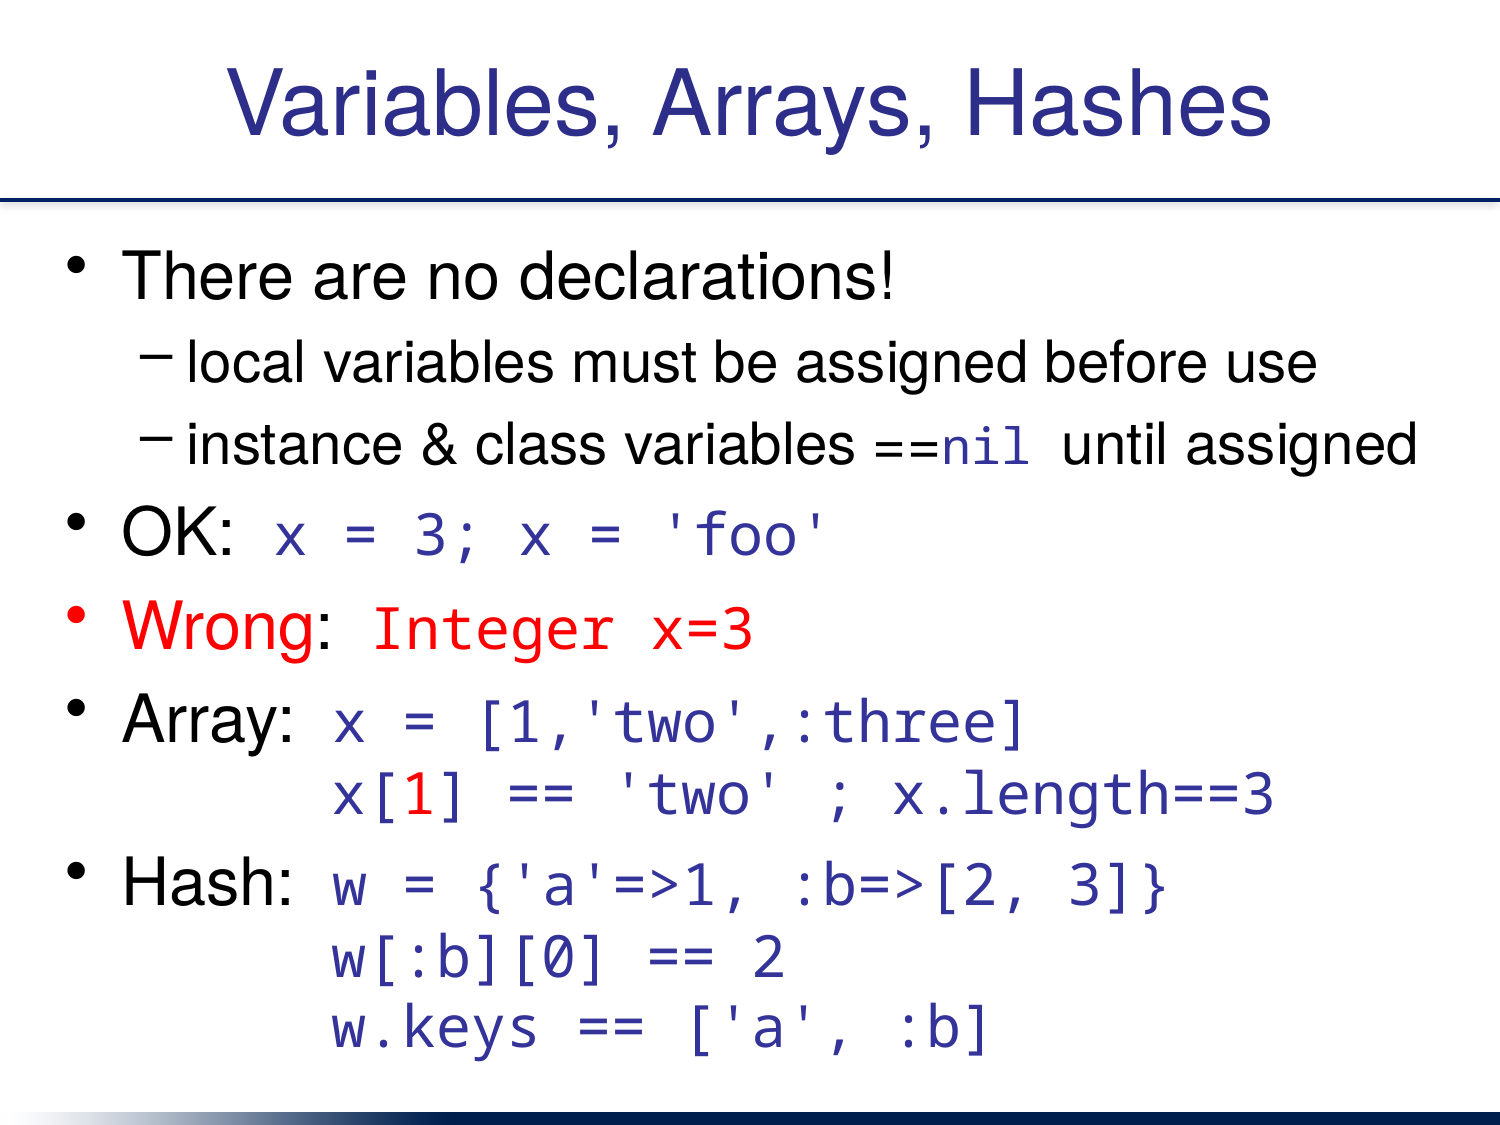

# Variables, Arrays, Hashes
There are no declarations!
local variables must be assigned before use
instance & class variables ==nil until assigned
OK:  x = 3; x = 'foo'
Wrong:  Integer x=3
Array:  x = [1,'two',:three]
      x[1] == 'two' ; x.length==3
Hash:  w = {'a'=>1, :b=>[2, 3]}
      w[:b][0] == 2
      w.keys == ['a', :b]